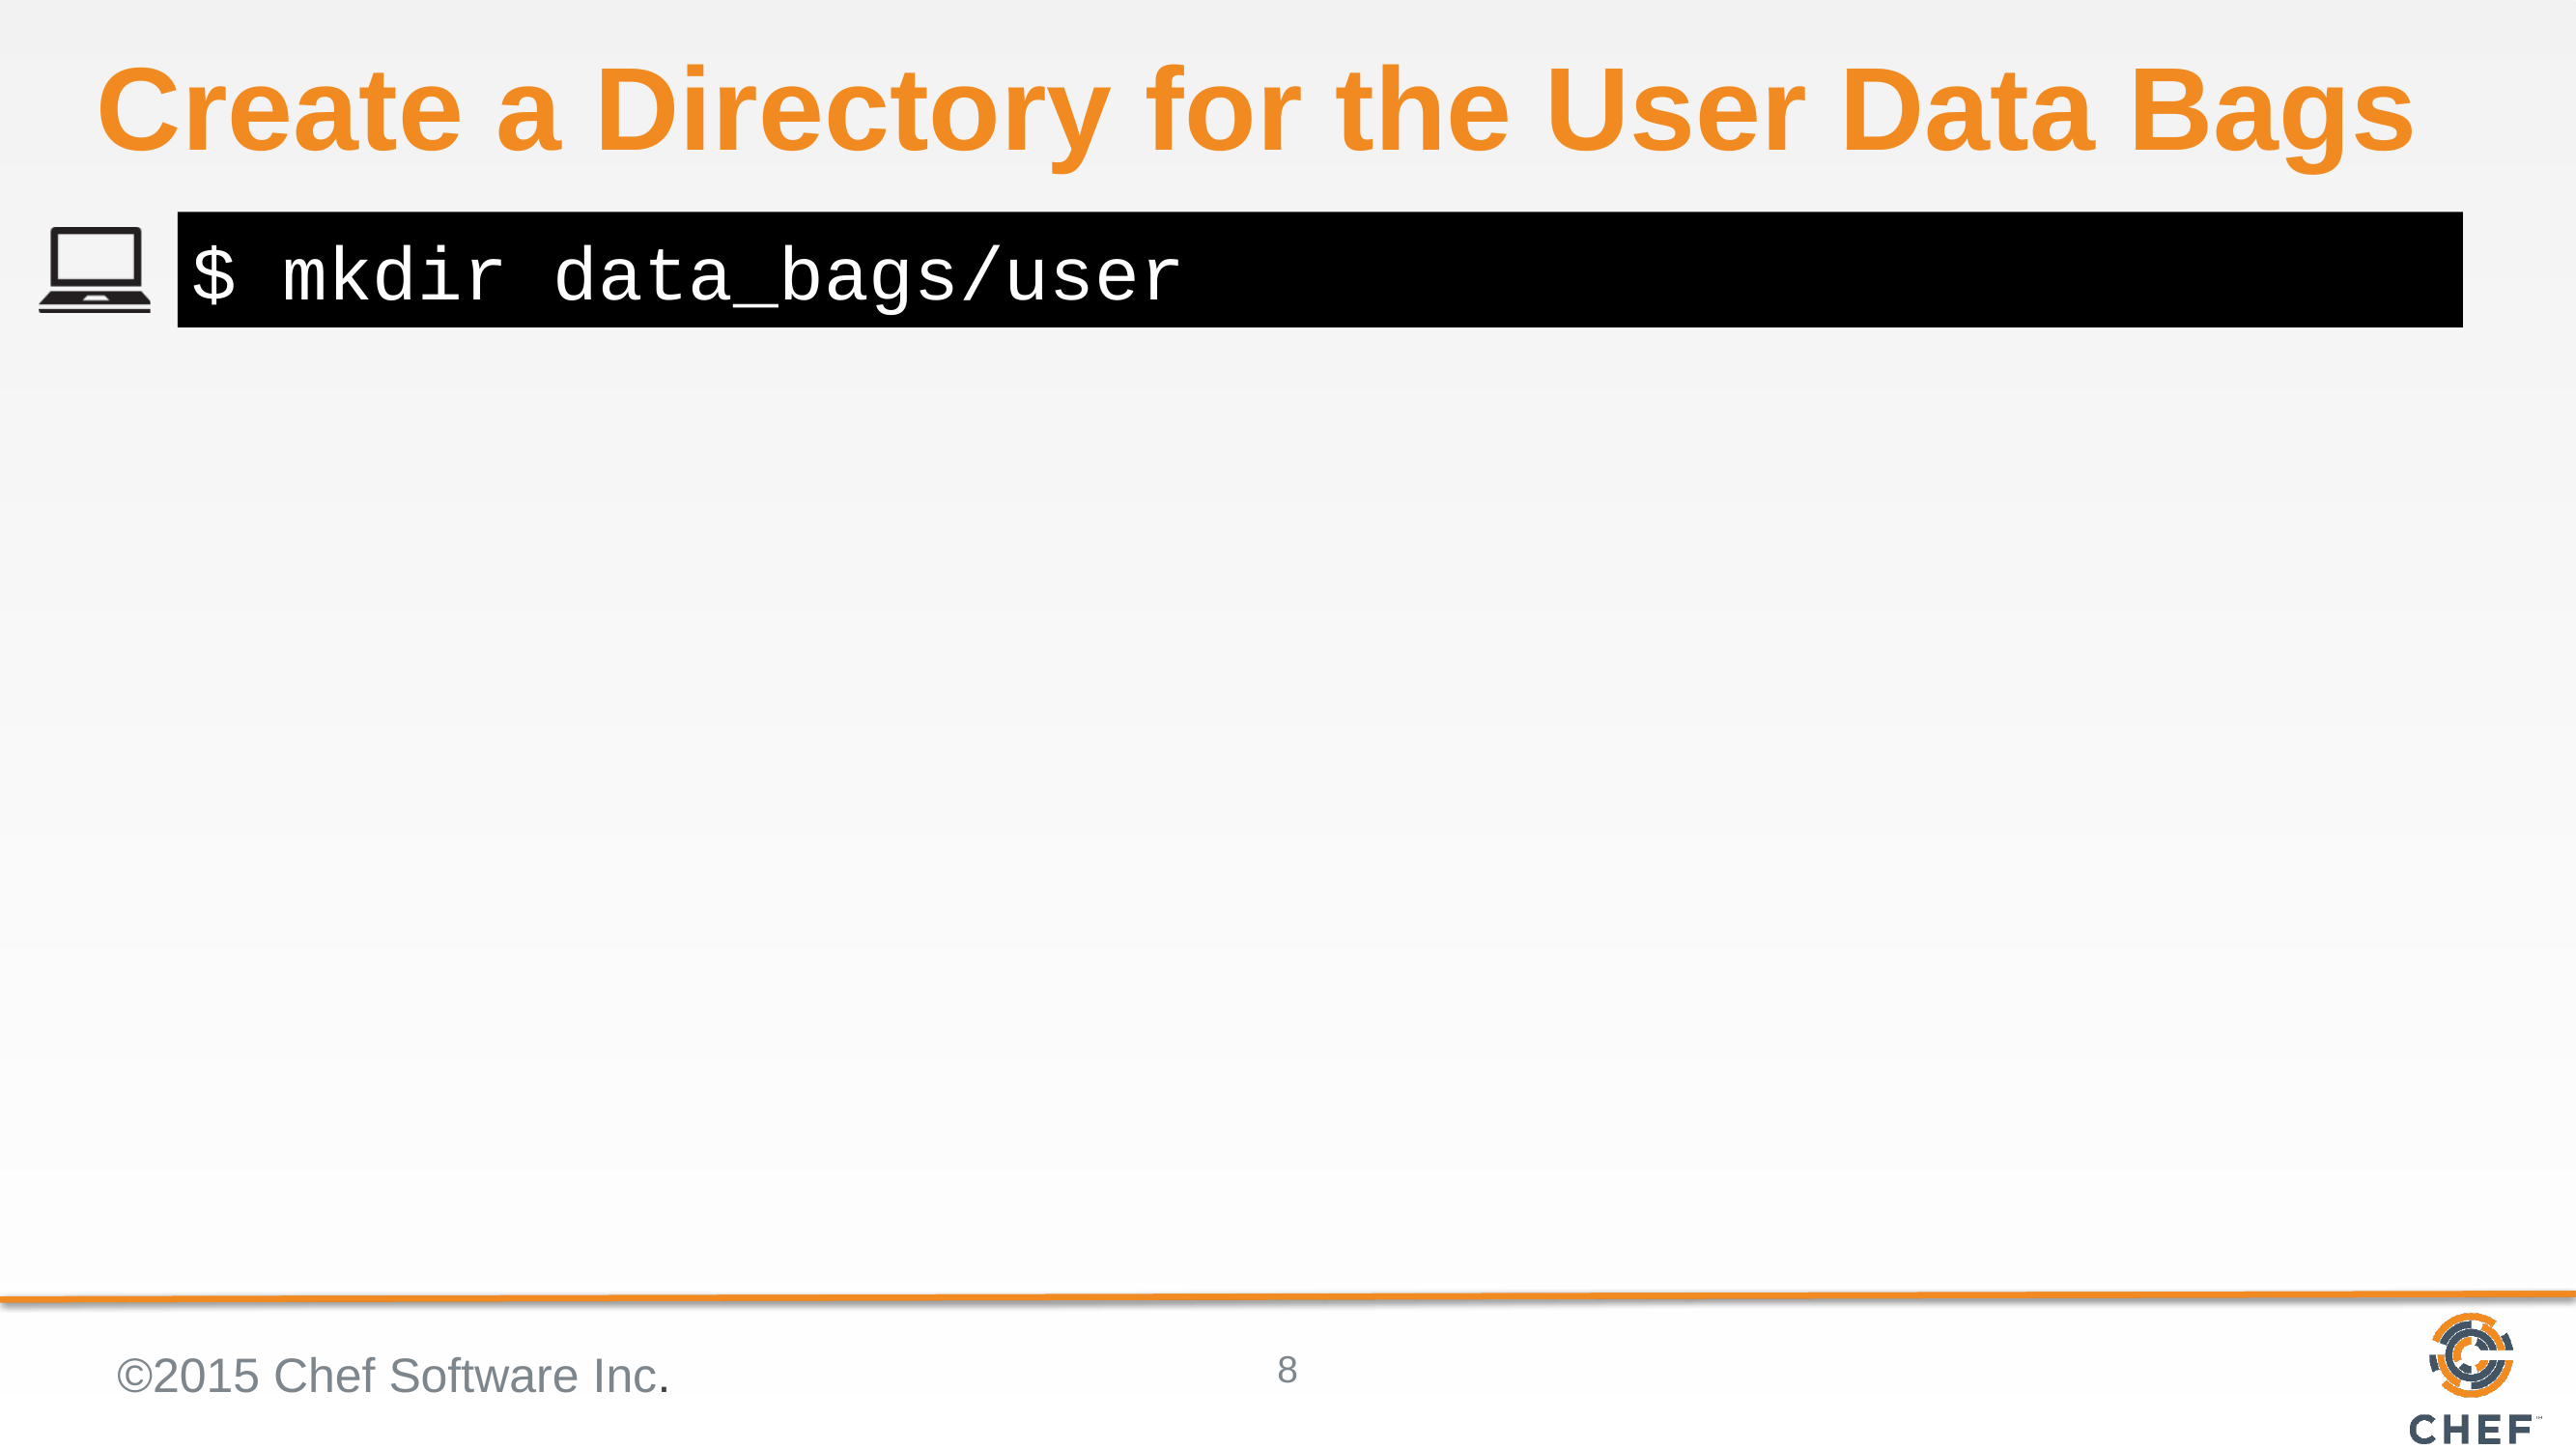

# Create a Directory for the User Data Bags
$ mkdir data_bags/user

©2015 Chef Software Inc.
8